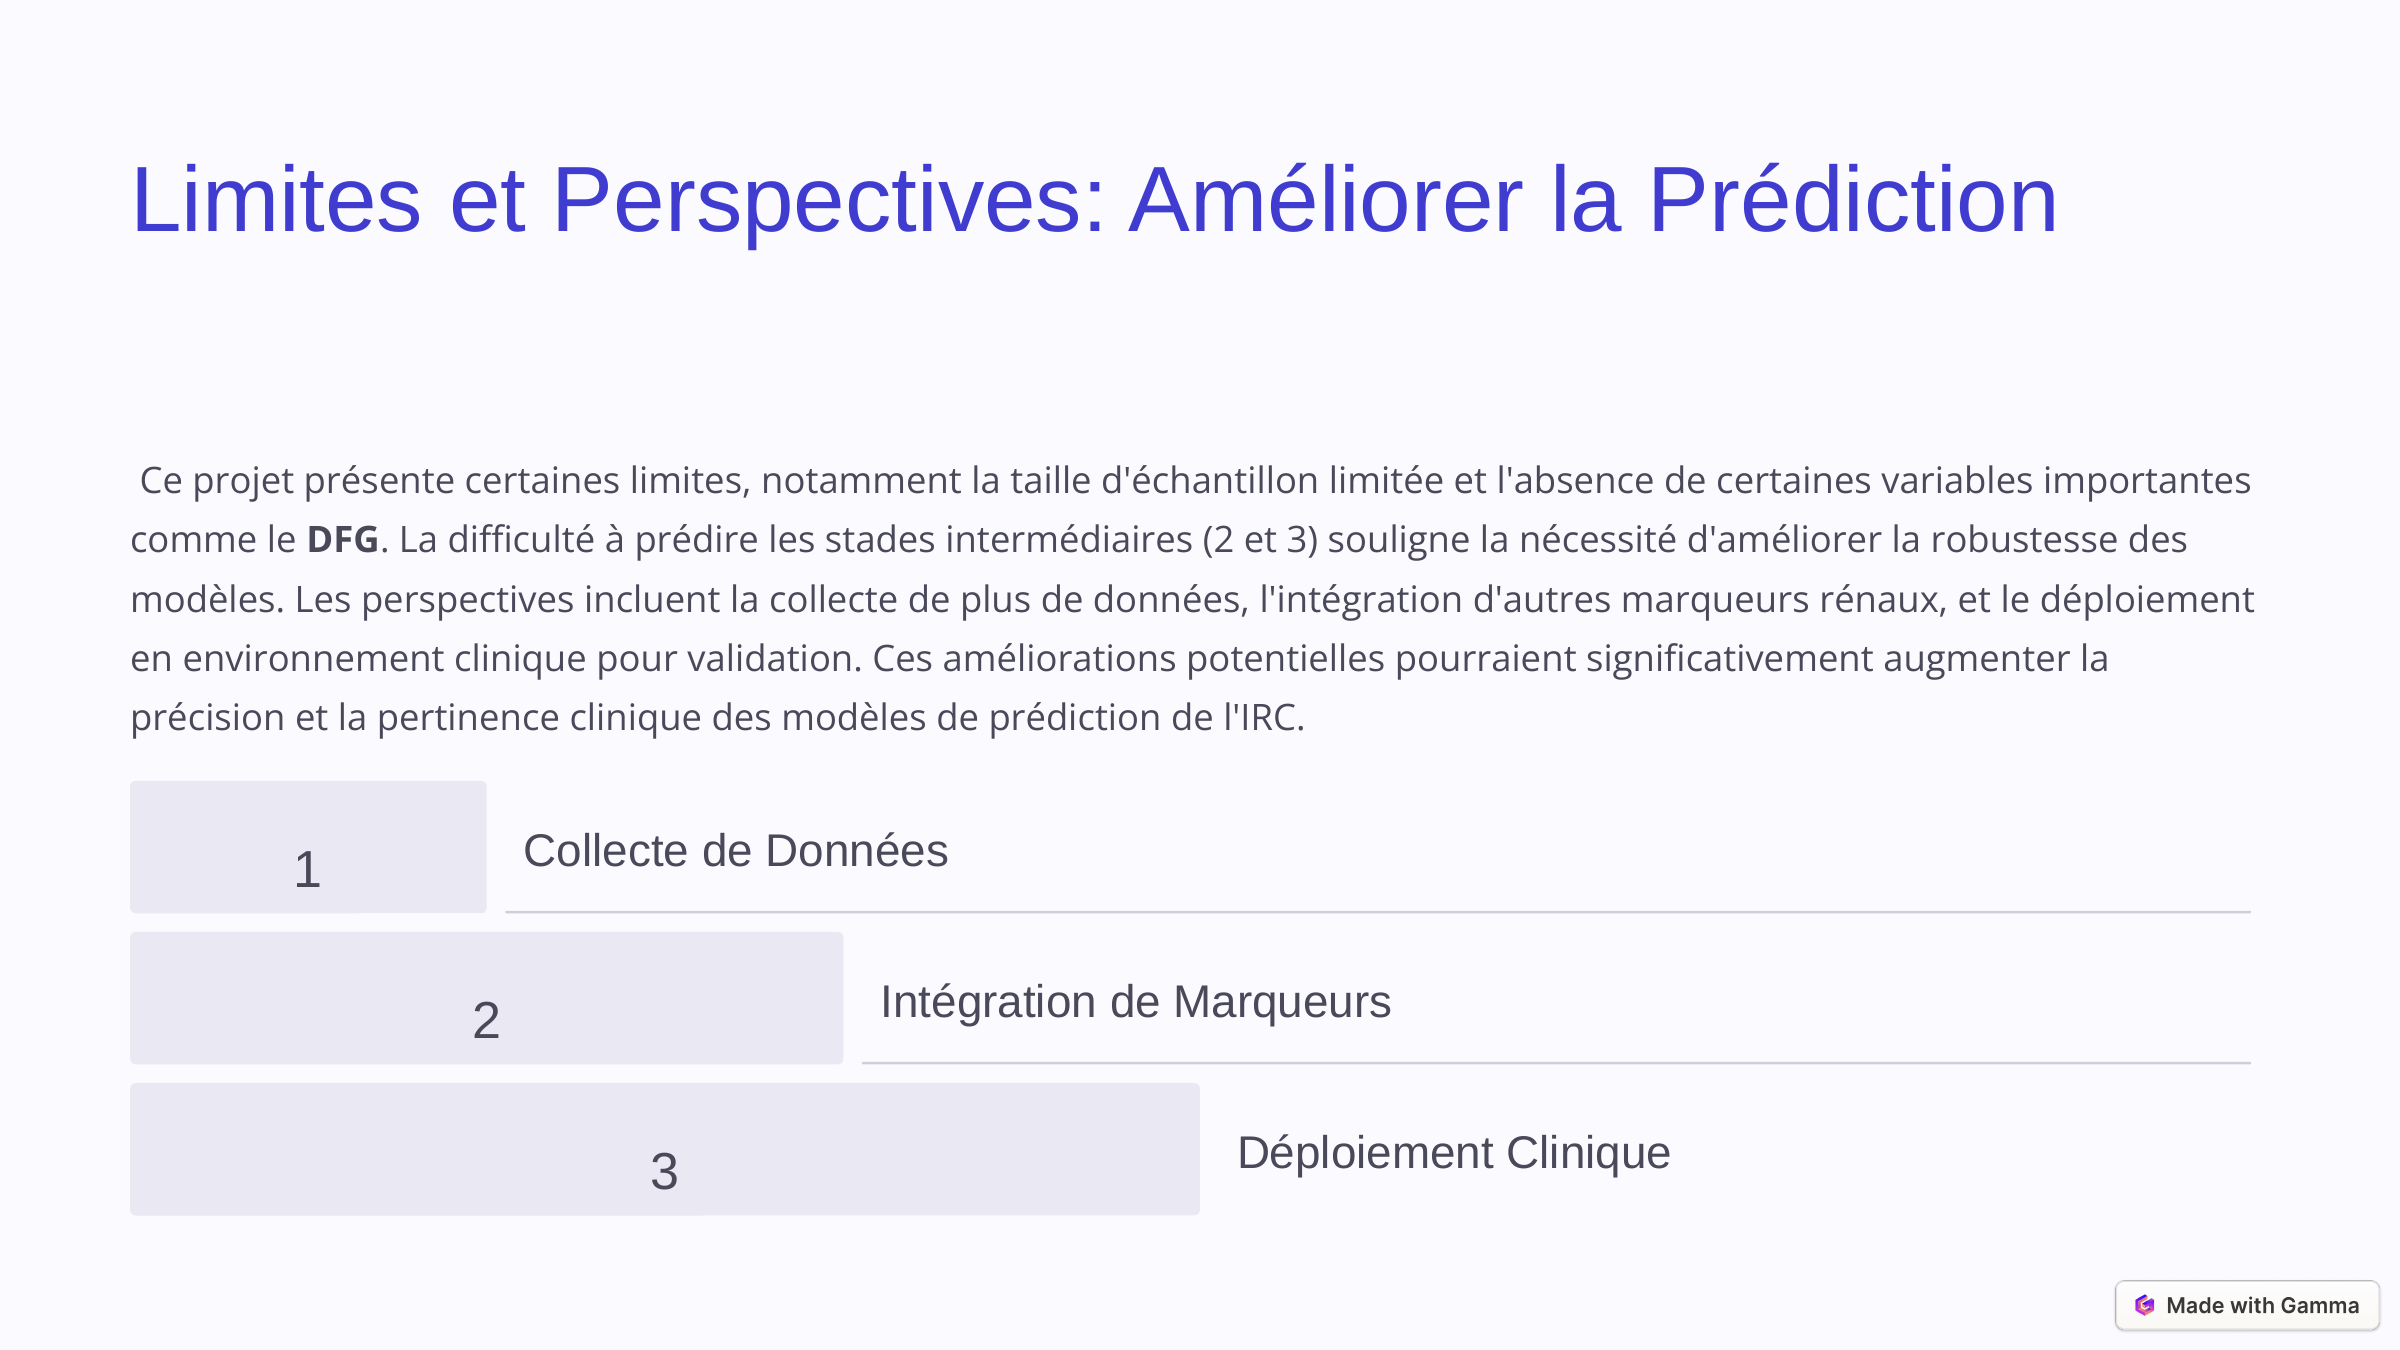

Limites et Perspectives: Améliorer la Prédiction
 Ce projet présente certaines limites, notamment la taille d'échantillon limitée et l'absence de certaines variables importantes comme le DFG. La difficulté à prédire les stades intermédiaires (2 et 3) souligne la nécessité d'améliorer la robustesse des modèles. Les perspectives incluent la collecte de plus de données, l'intégration d'autres marqueurs rénaux, et le déploiement en environnement clinique pour validation. Ces améliorations potentielles pourraient significativement augmenter la précision et la pertinence clinique des modèles de prédiction de l'IRC.

1
Collecte de Données

2
Intégration de Marqueurs

3
Déploiement Clinique